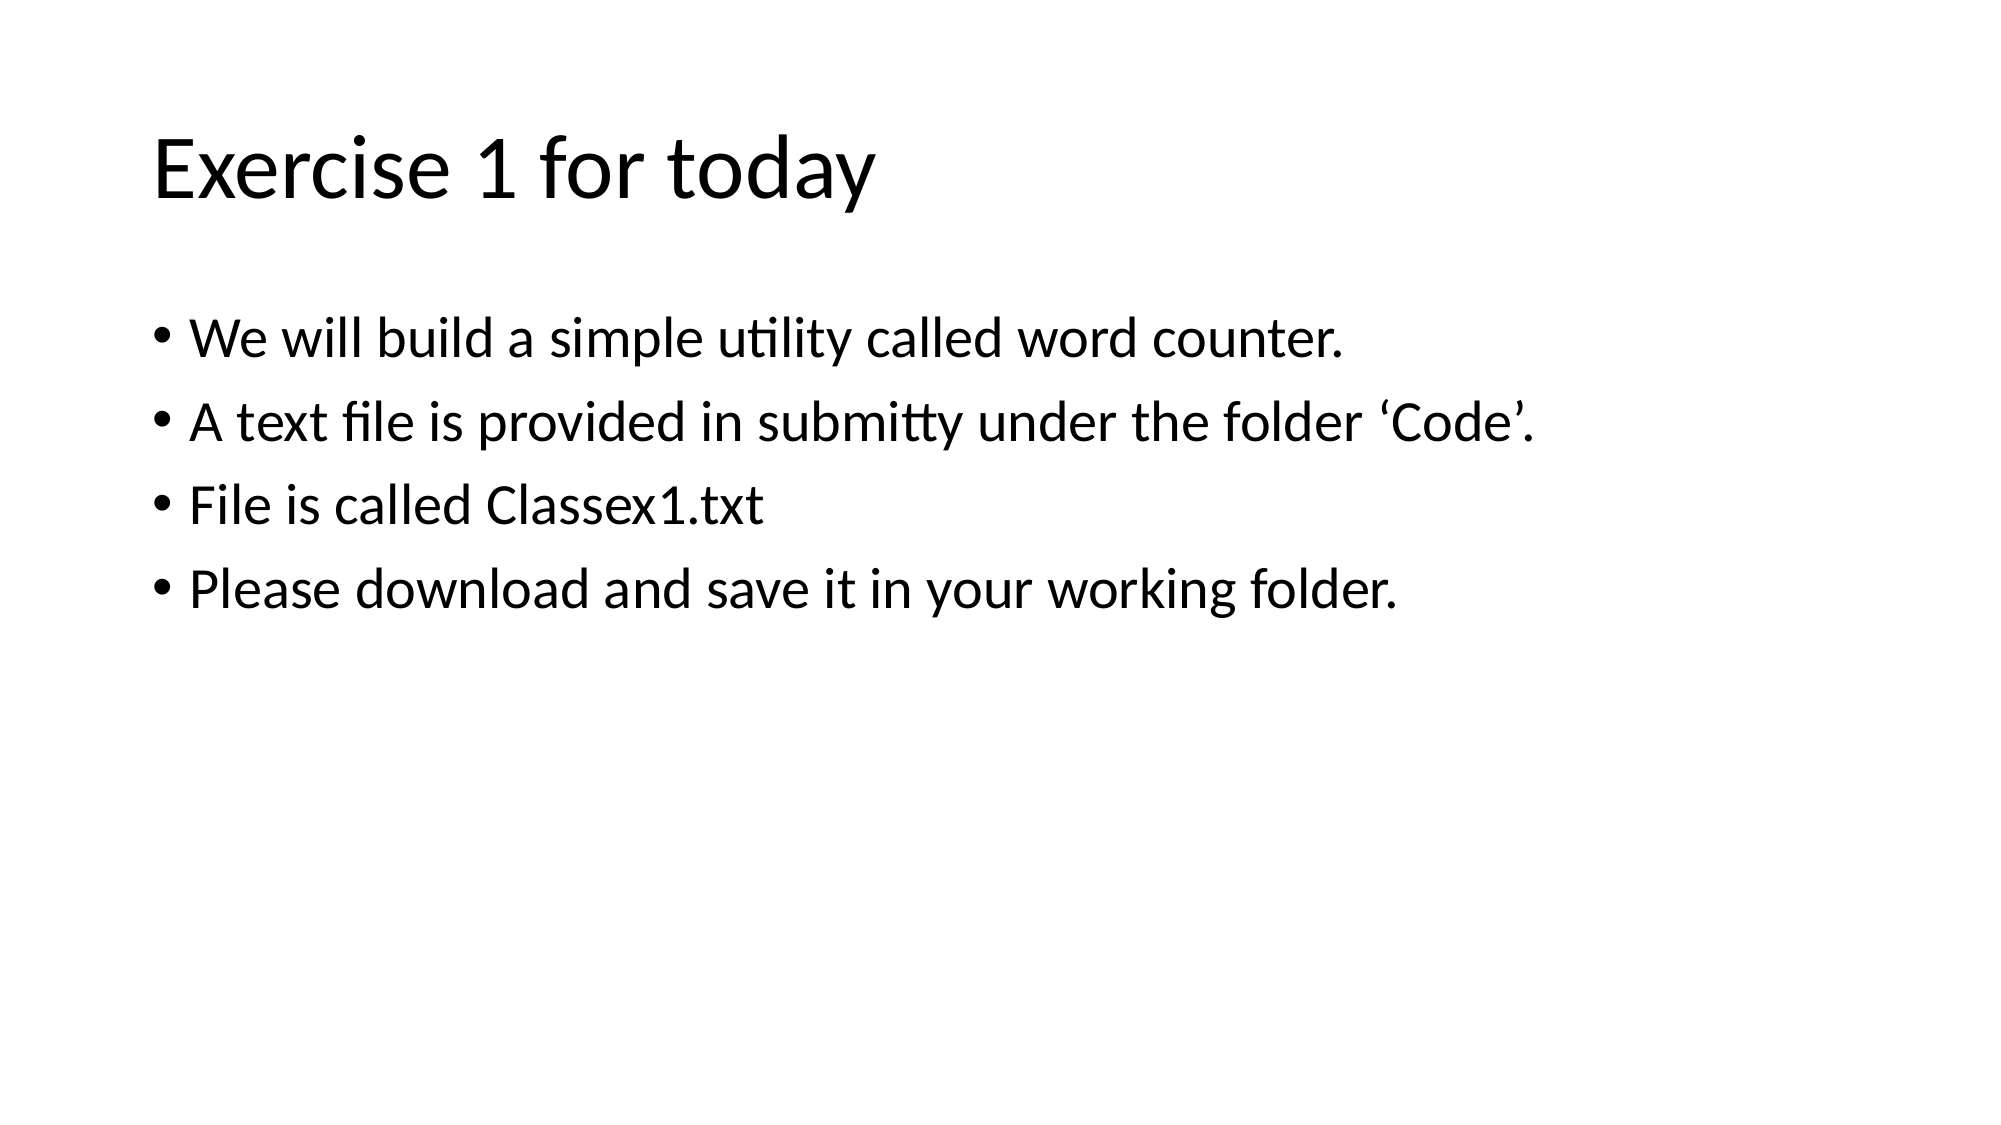

# Exercise 1 for today
We will build a simple utility called word counter.
A text file is provided in submitty under the folder ‘Code’.
File is called Classex1.txt
Please download and save it in your working folder.